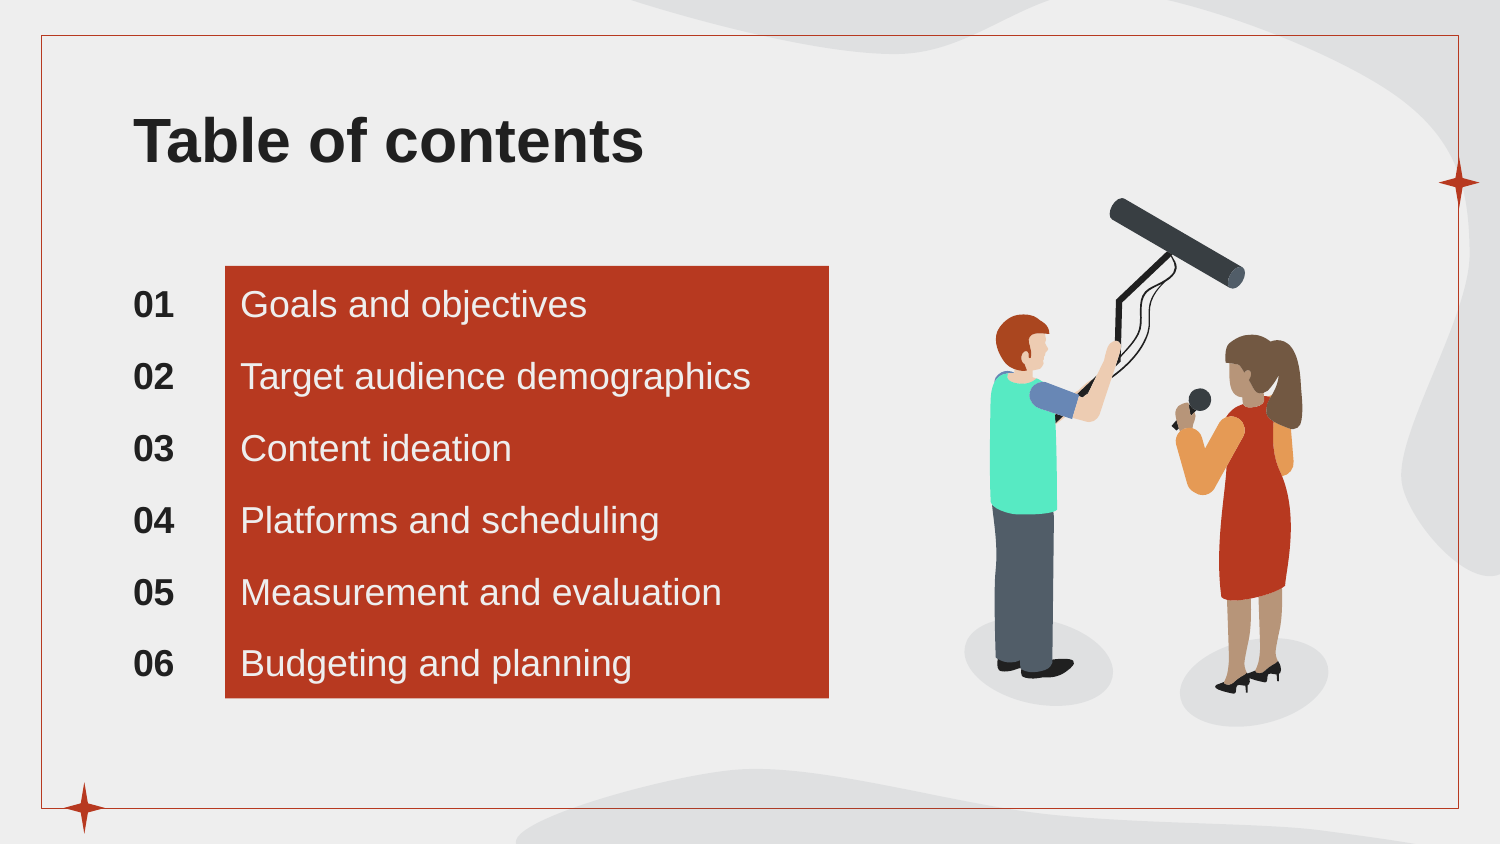

# Table of contents

01
Goals and objectives
Target audience demographics
02
Content ideation
03
04
Platforms and scheduling
05
Measurement and evaluation
06
Budgeting and planning